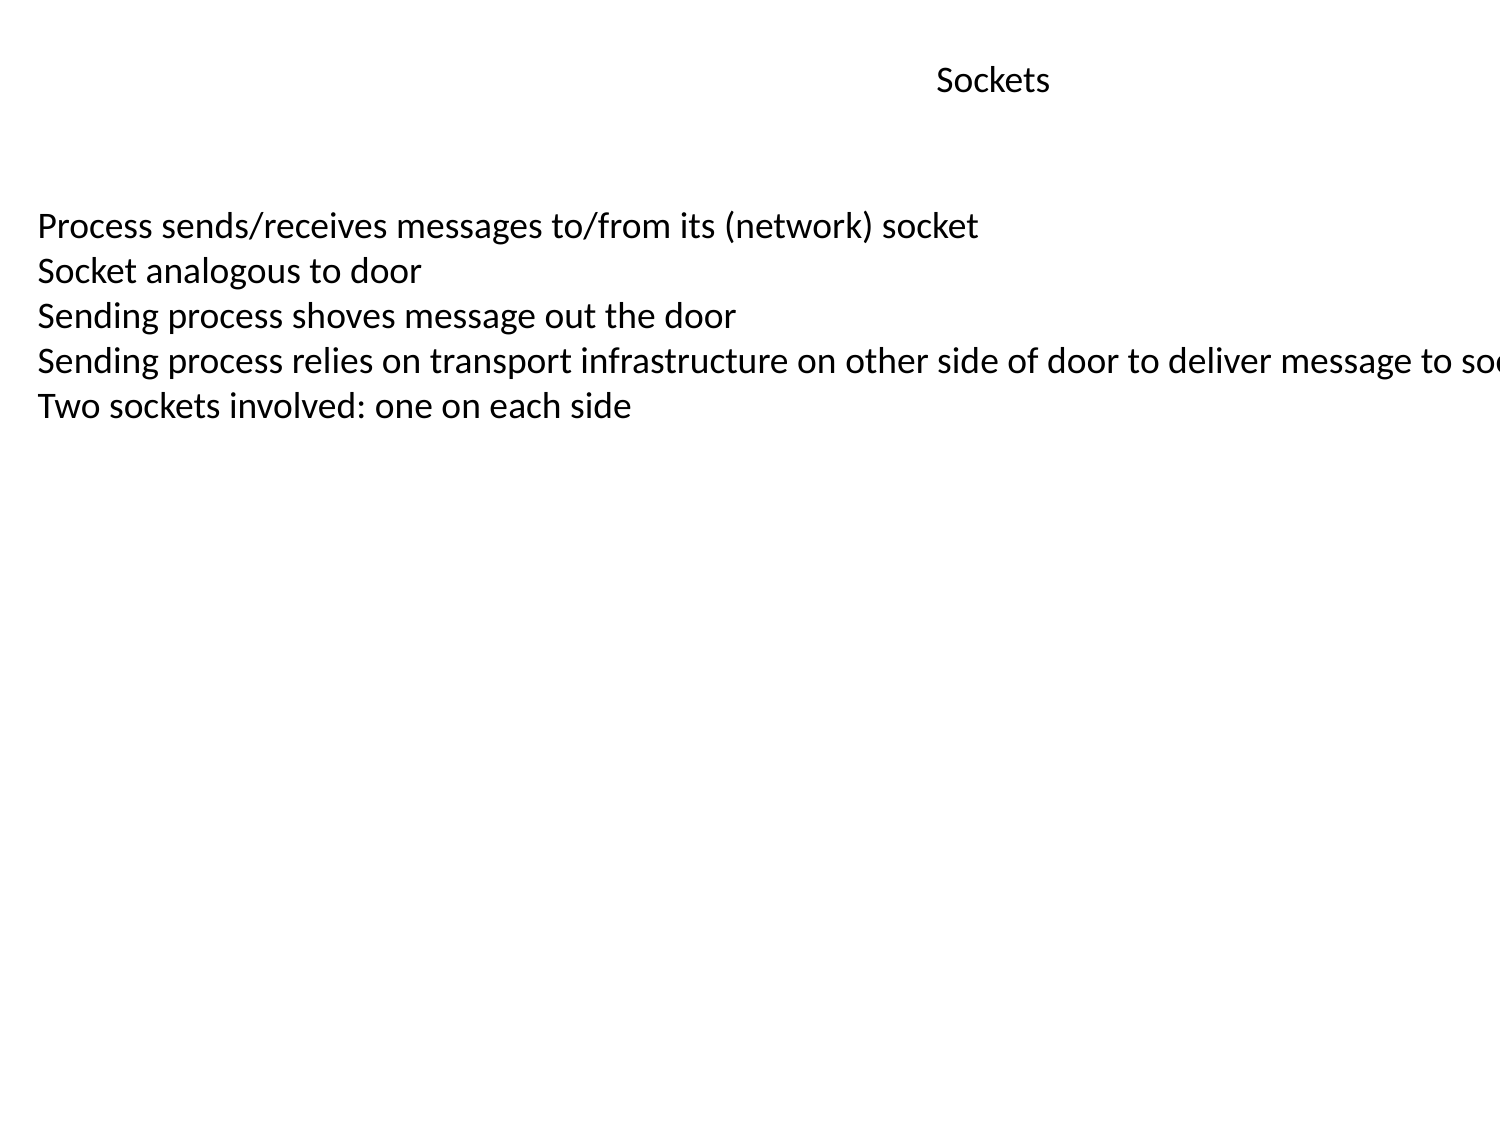

Sockets
Process sends/receives messages to/from its (network) socket
Socket analogous to door
Sending process shoves message out the door
Sending process relies on transport infrastructure on other side of door to deliver message to socket at receiving process
Two sockets involved: one on each side